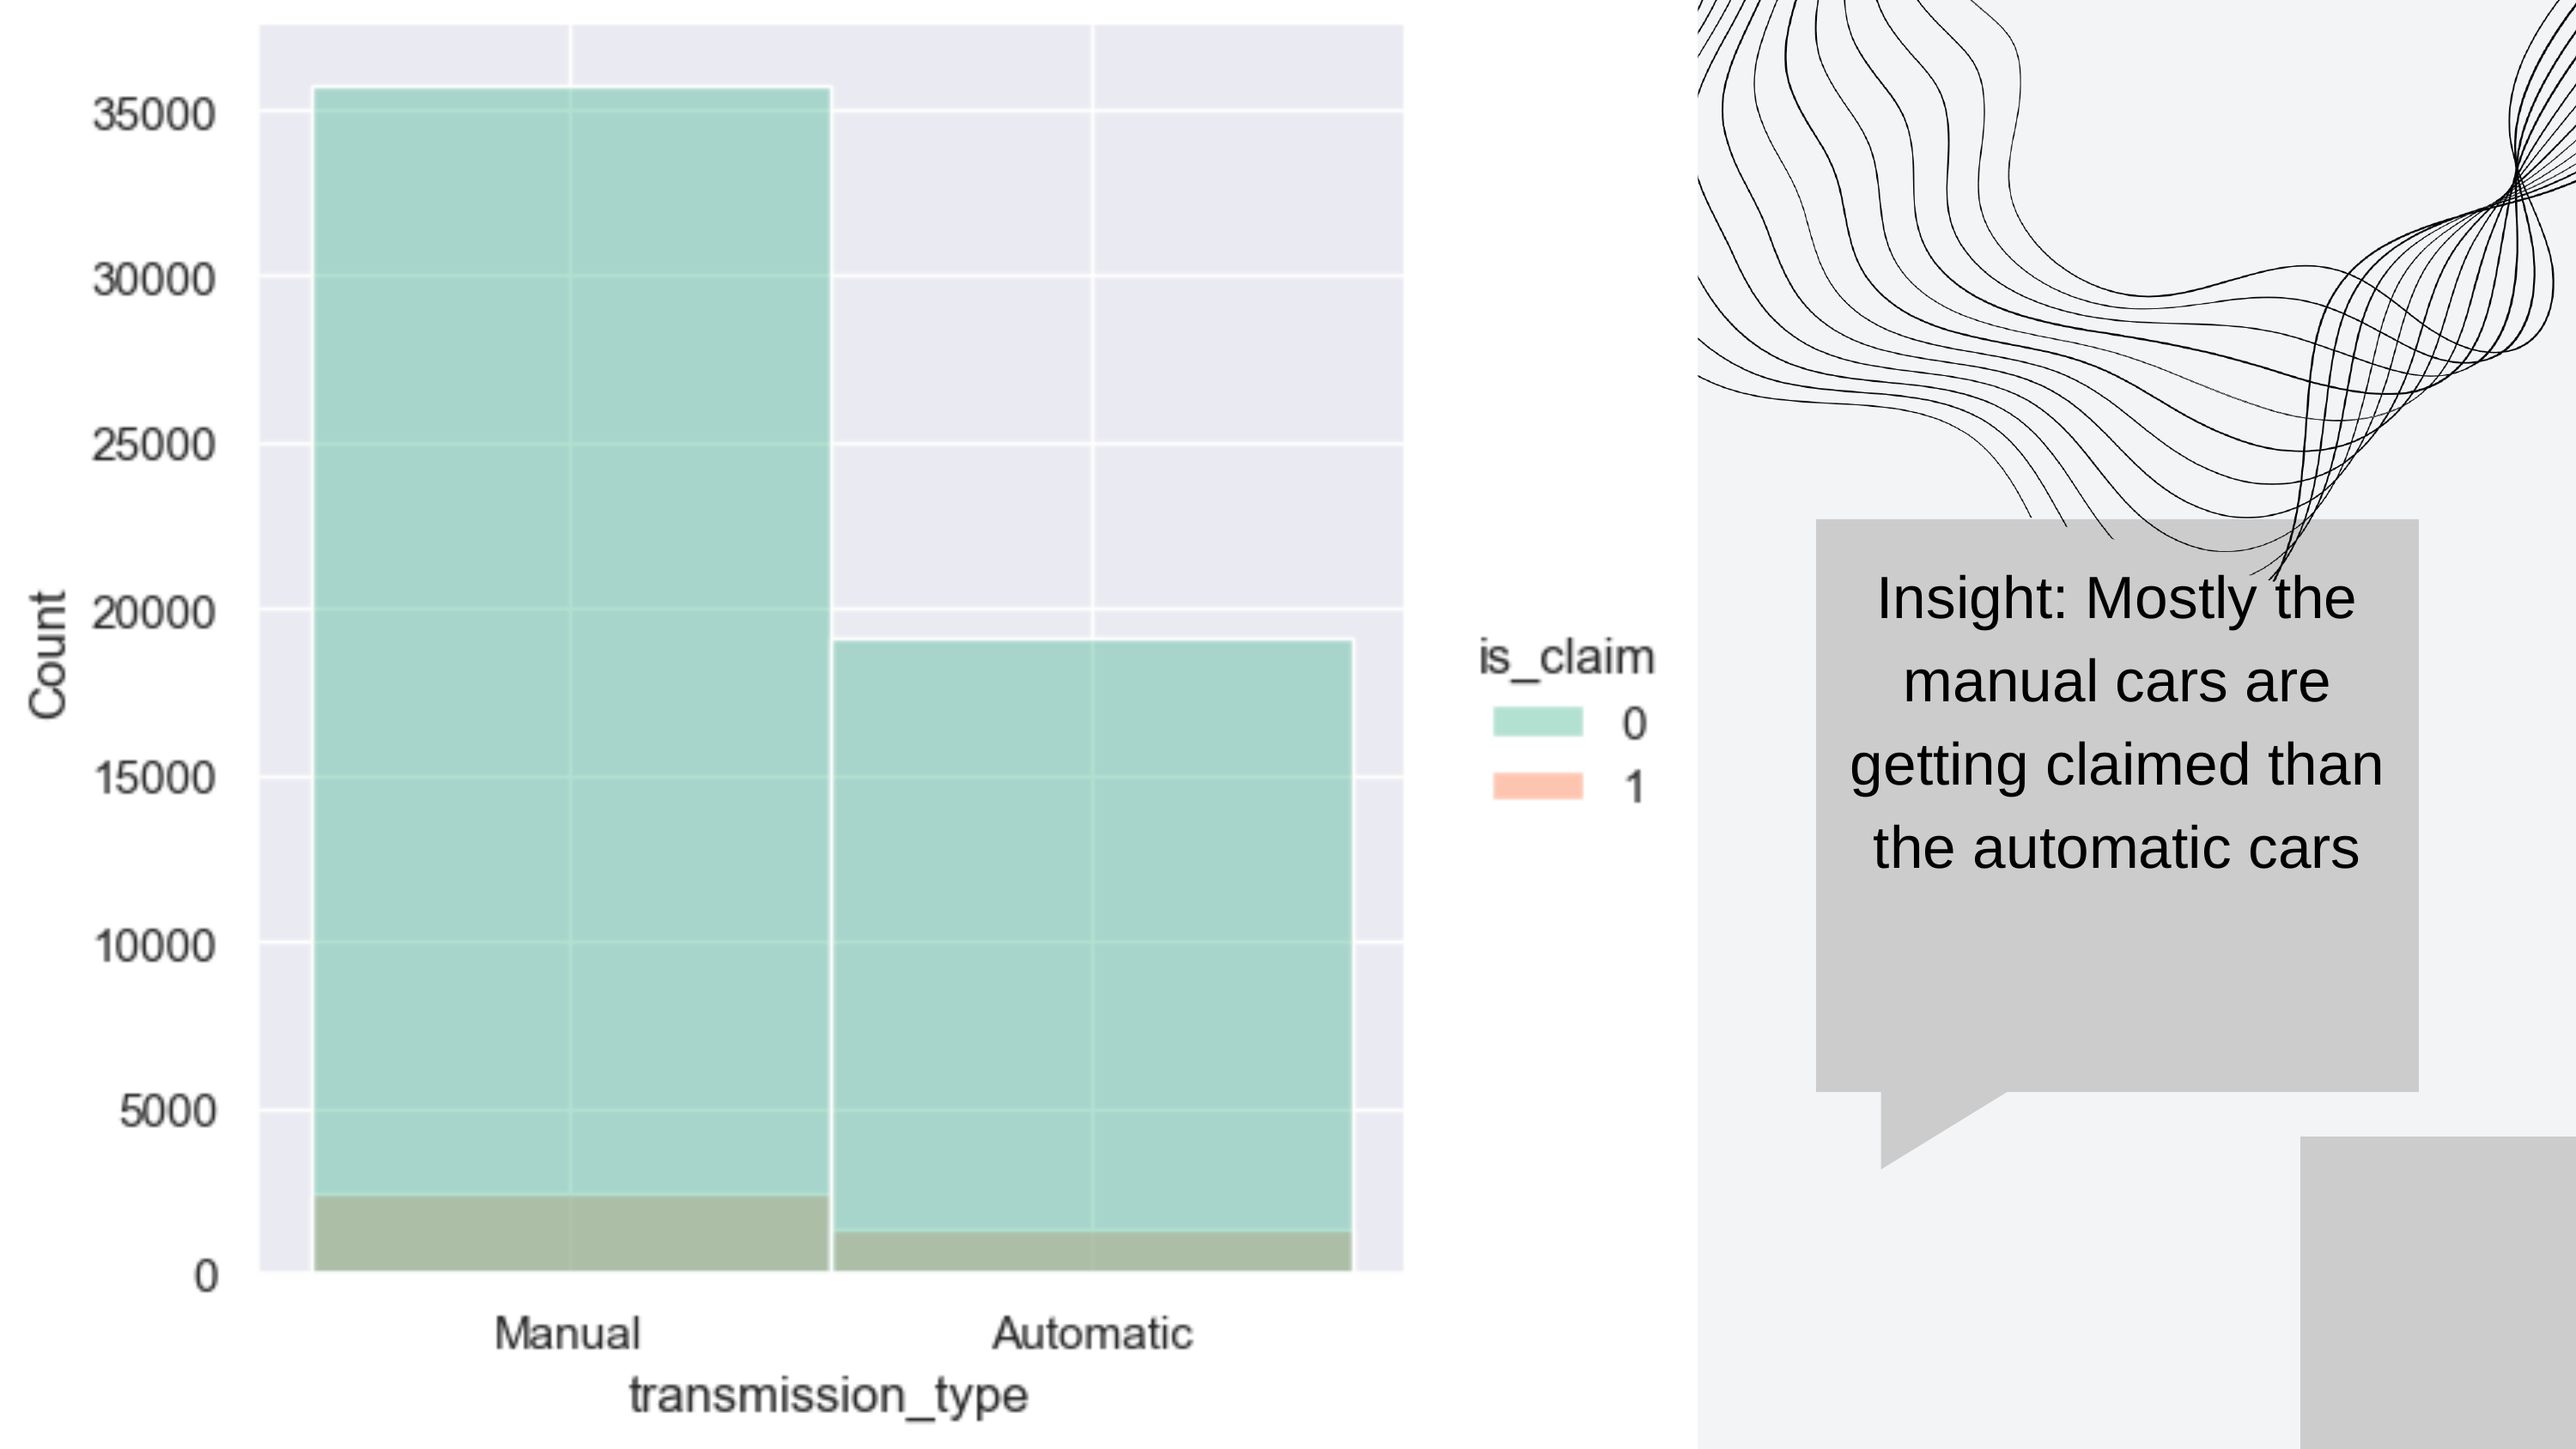

Insight: Mostly the manual cars are getting claimed than the automatic cars